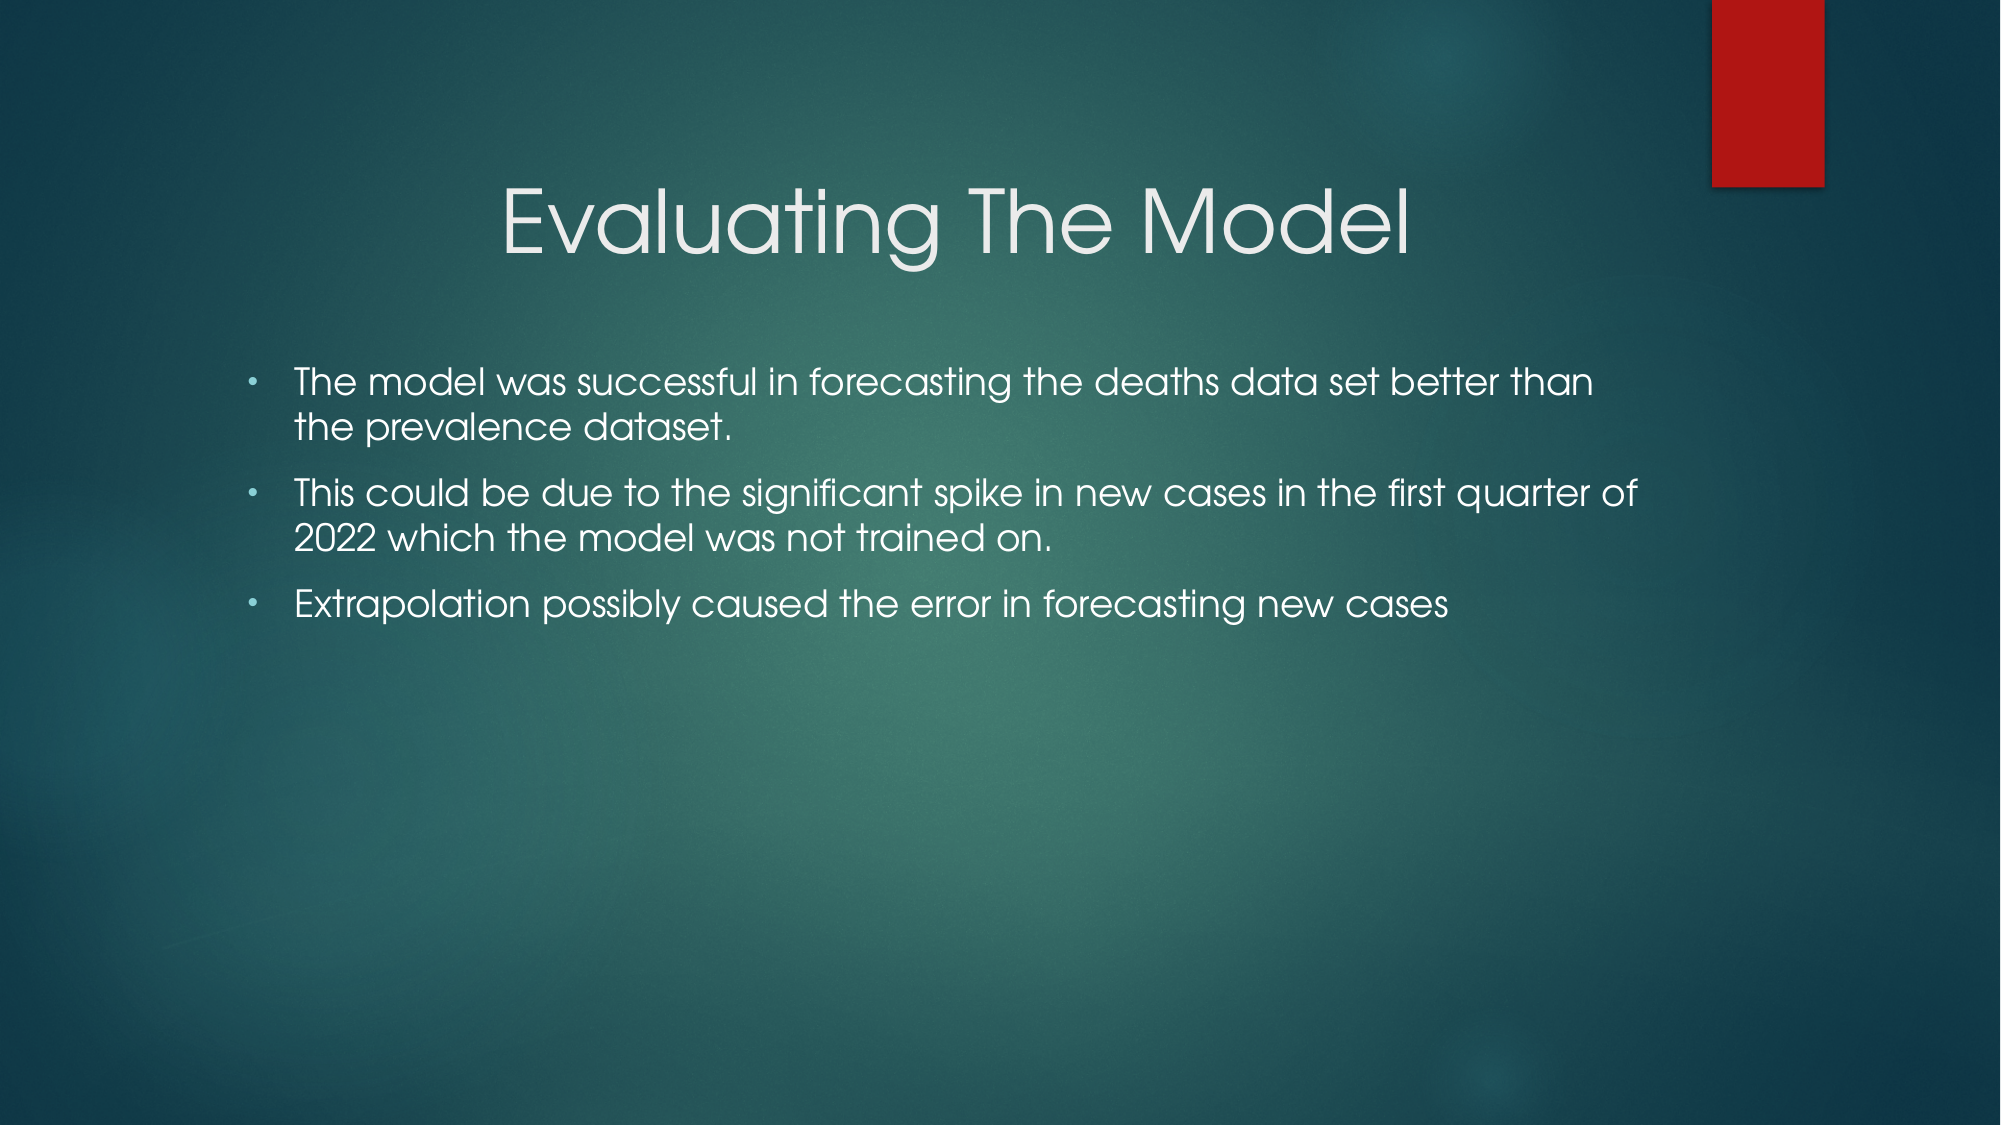

# Evaluating The Model
The model was successful in forecasting the deaths data set better than the prevalence dataset.
This could be due to the significant spike in new cases in the first quarter of 2022 which the model was not trained on.
Extrapolation possibly caused the error in forecasting new cases